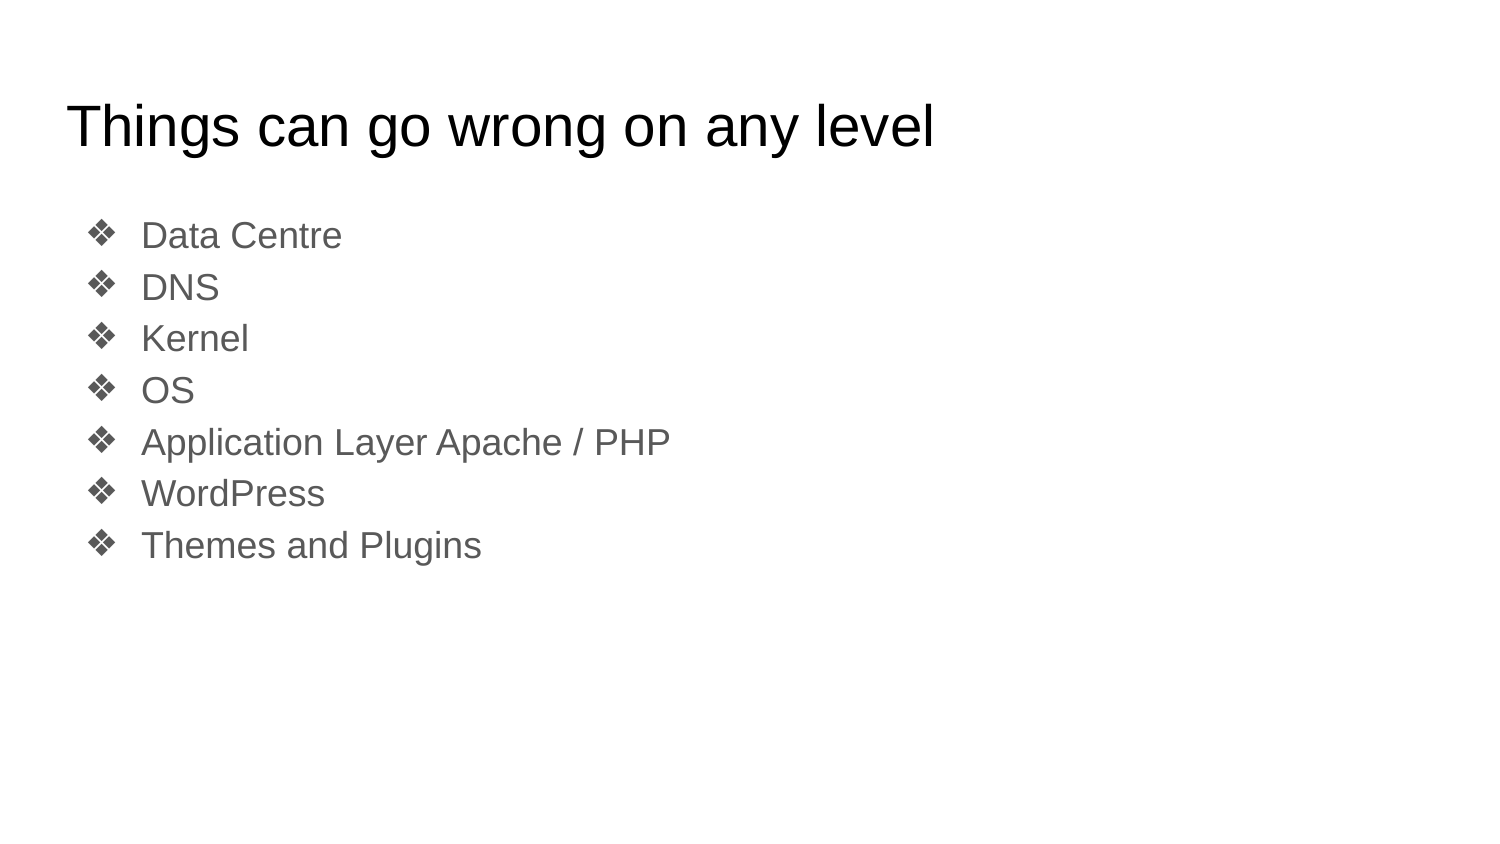

# Things can go wrong on any level
Data Centre
DNS
Kernel
OS
Application Layer Apache / PHP
WordPress
Themes and Plugins